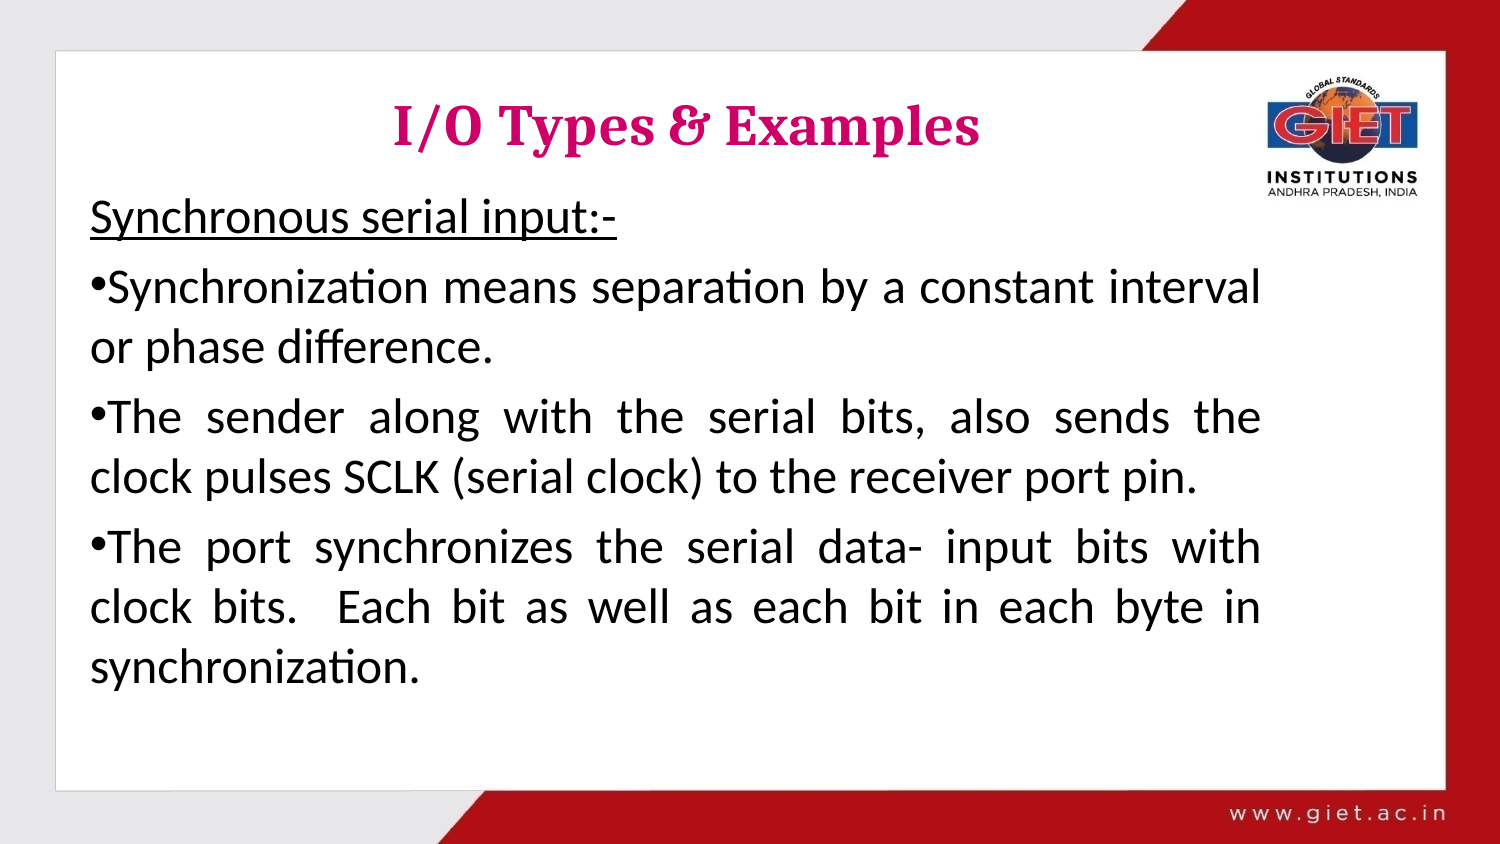

# I/O Types & Examples
Synchronous serial input:-
Synchronization means separation by a constant interval or phase difference.
The sender along with the serial bits, also sends the clock pulses SCLK (serial clock) to the receiver port pin.
The port synchronizes the serial data- input bits with clock bits.  Each bit as well as each bit in each byte in synchronization.